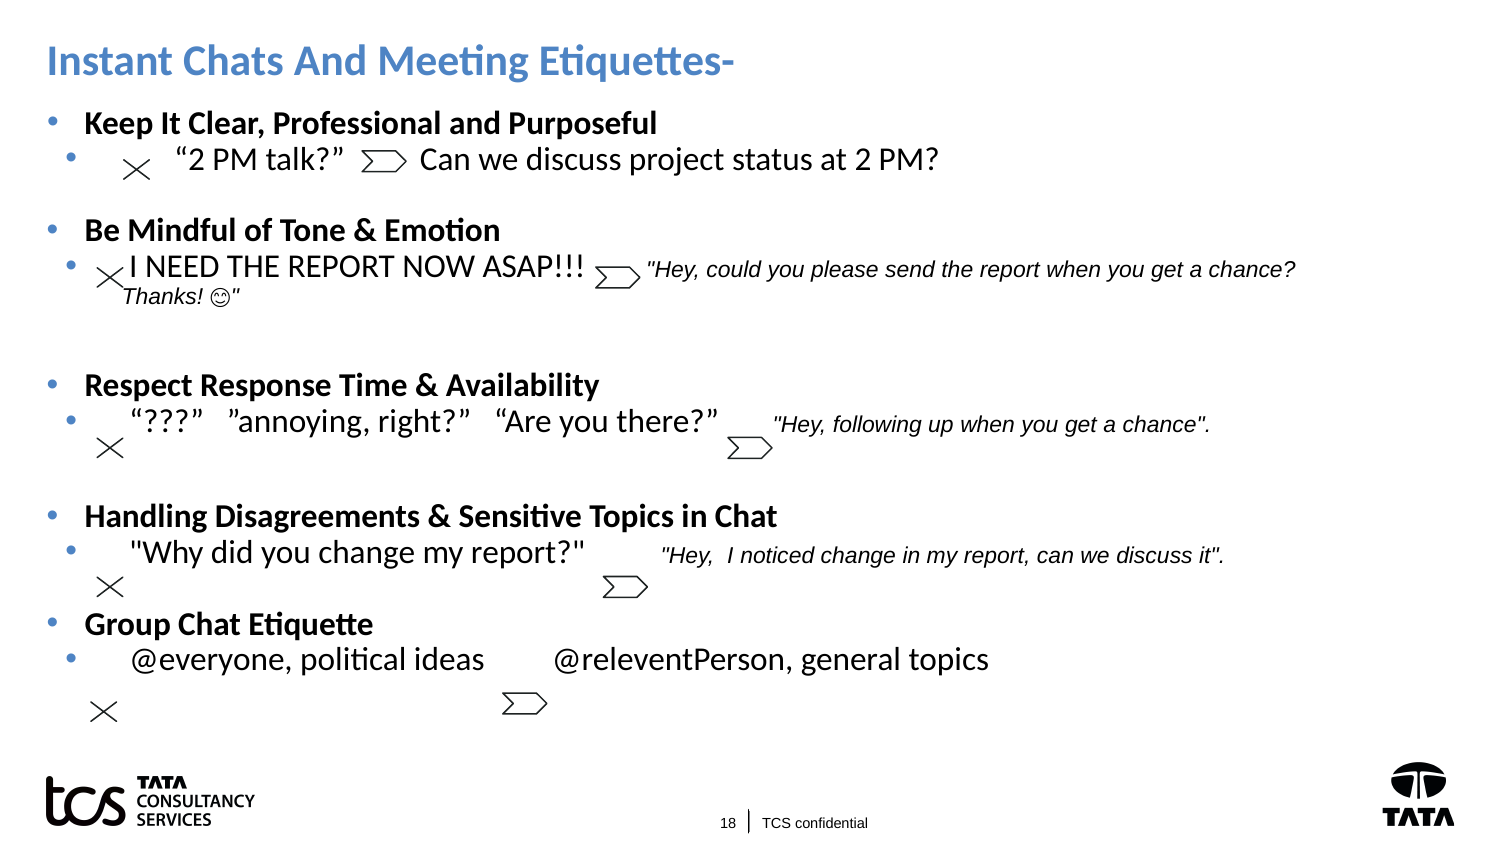

# Instant Chats And Meeting Etiquettes-
Keep It Clear, Professional and Purposeful
       “2 PM talk?”          Can we discuss project status at 2 PM?

Be Mindful of Tone & Emotion
 I NEED THE REPORT NOW ASAP!!!        "Hey, could you please send the report when you get a chance? Thanks! 😊"

Respect Response Time & Availability
 “???”   ”annoying, right?”   “Are you there?”       "Hey, following up when you get a chance".

Handling Disagreements & Sensitive Topics in Chat
 "Why did you change my report?"          "Hey,  I noticed change in my report, can we discuss it".

Group Chat Etiquette
 @everyone, political ideas         @releventPerson, general topics

18

TCS confidential